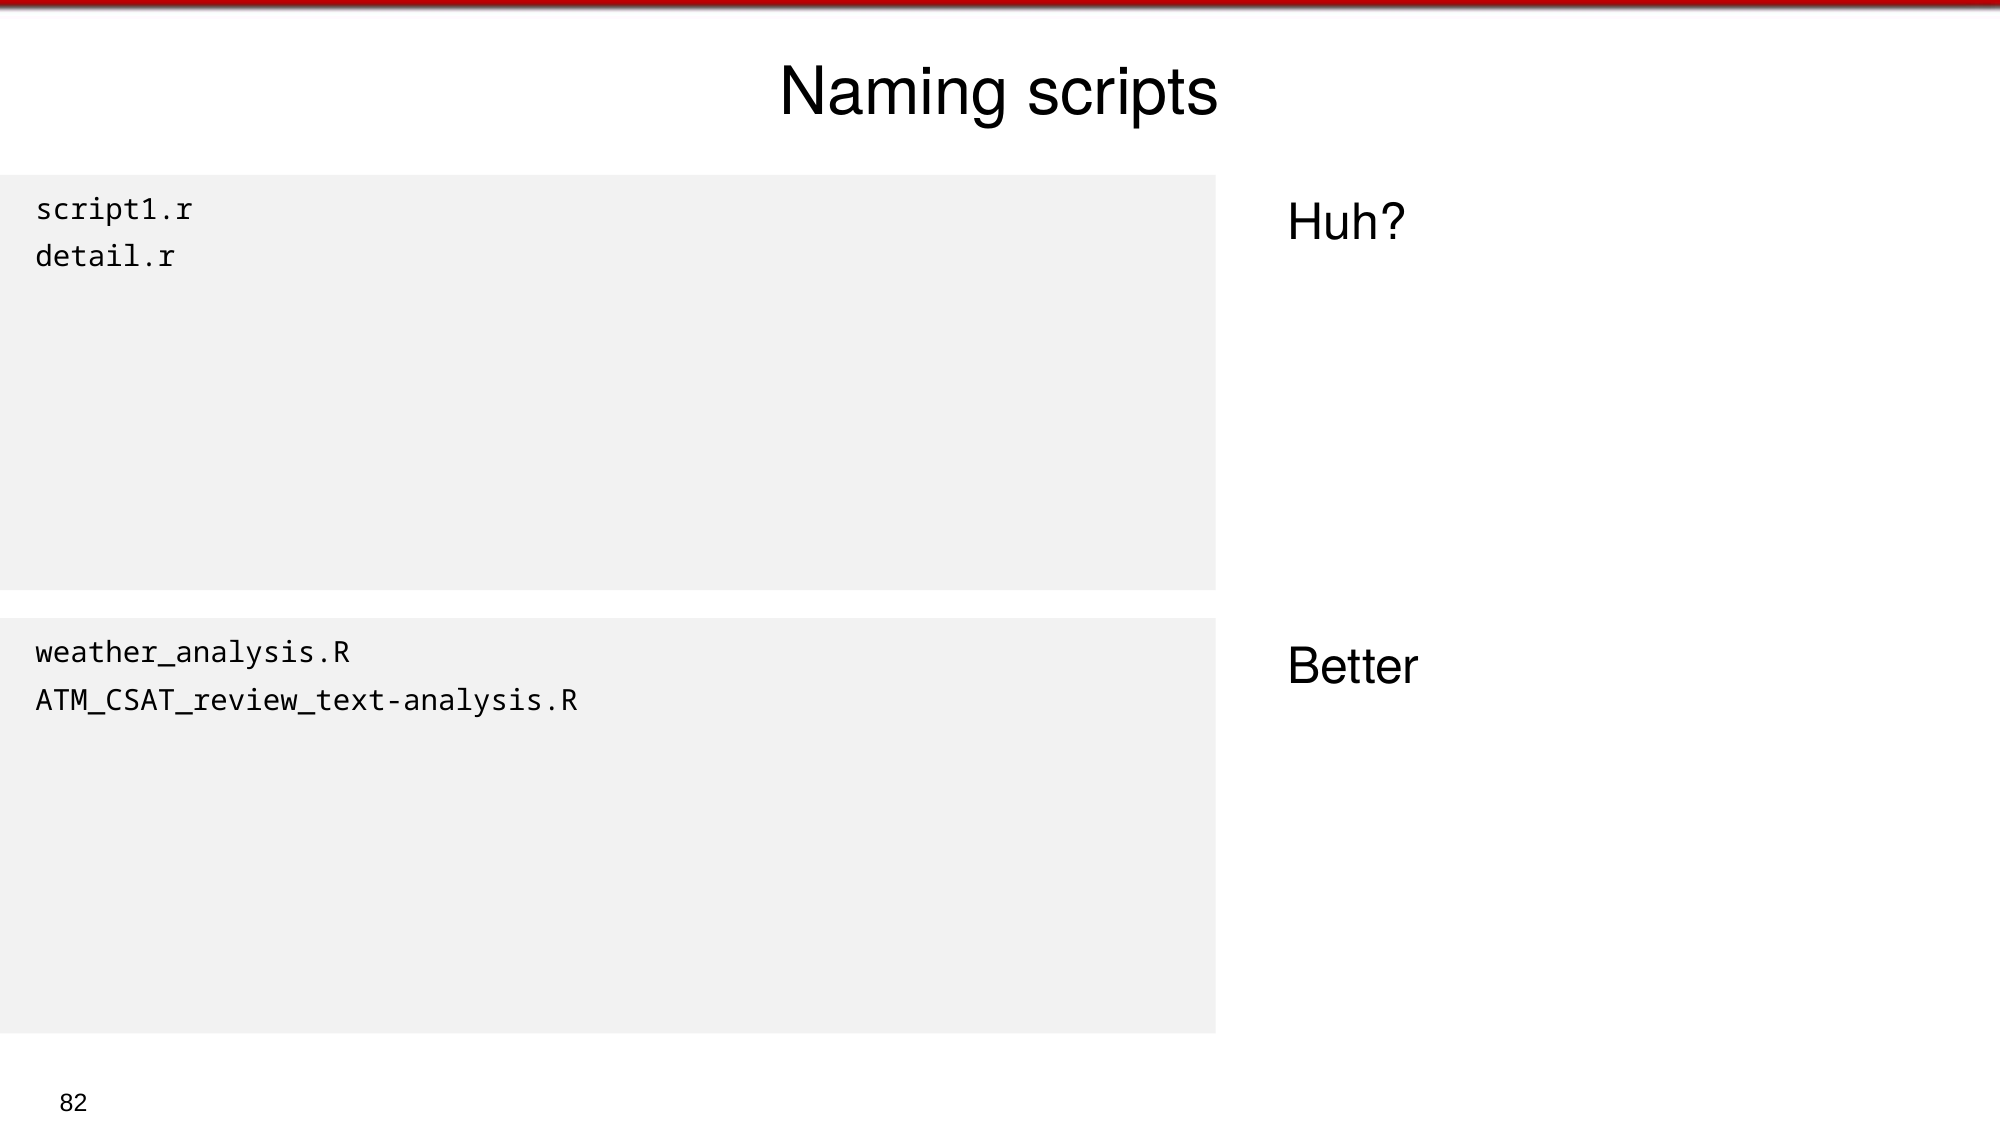

# Naming scripts
script1.r
detail.r

Huh?
weather_analysis.R
ATM_CSAT_review_text-analysis.R

Better